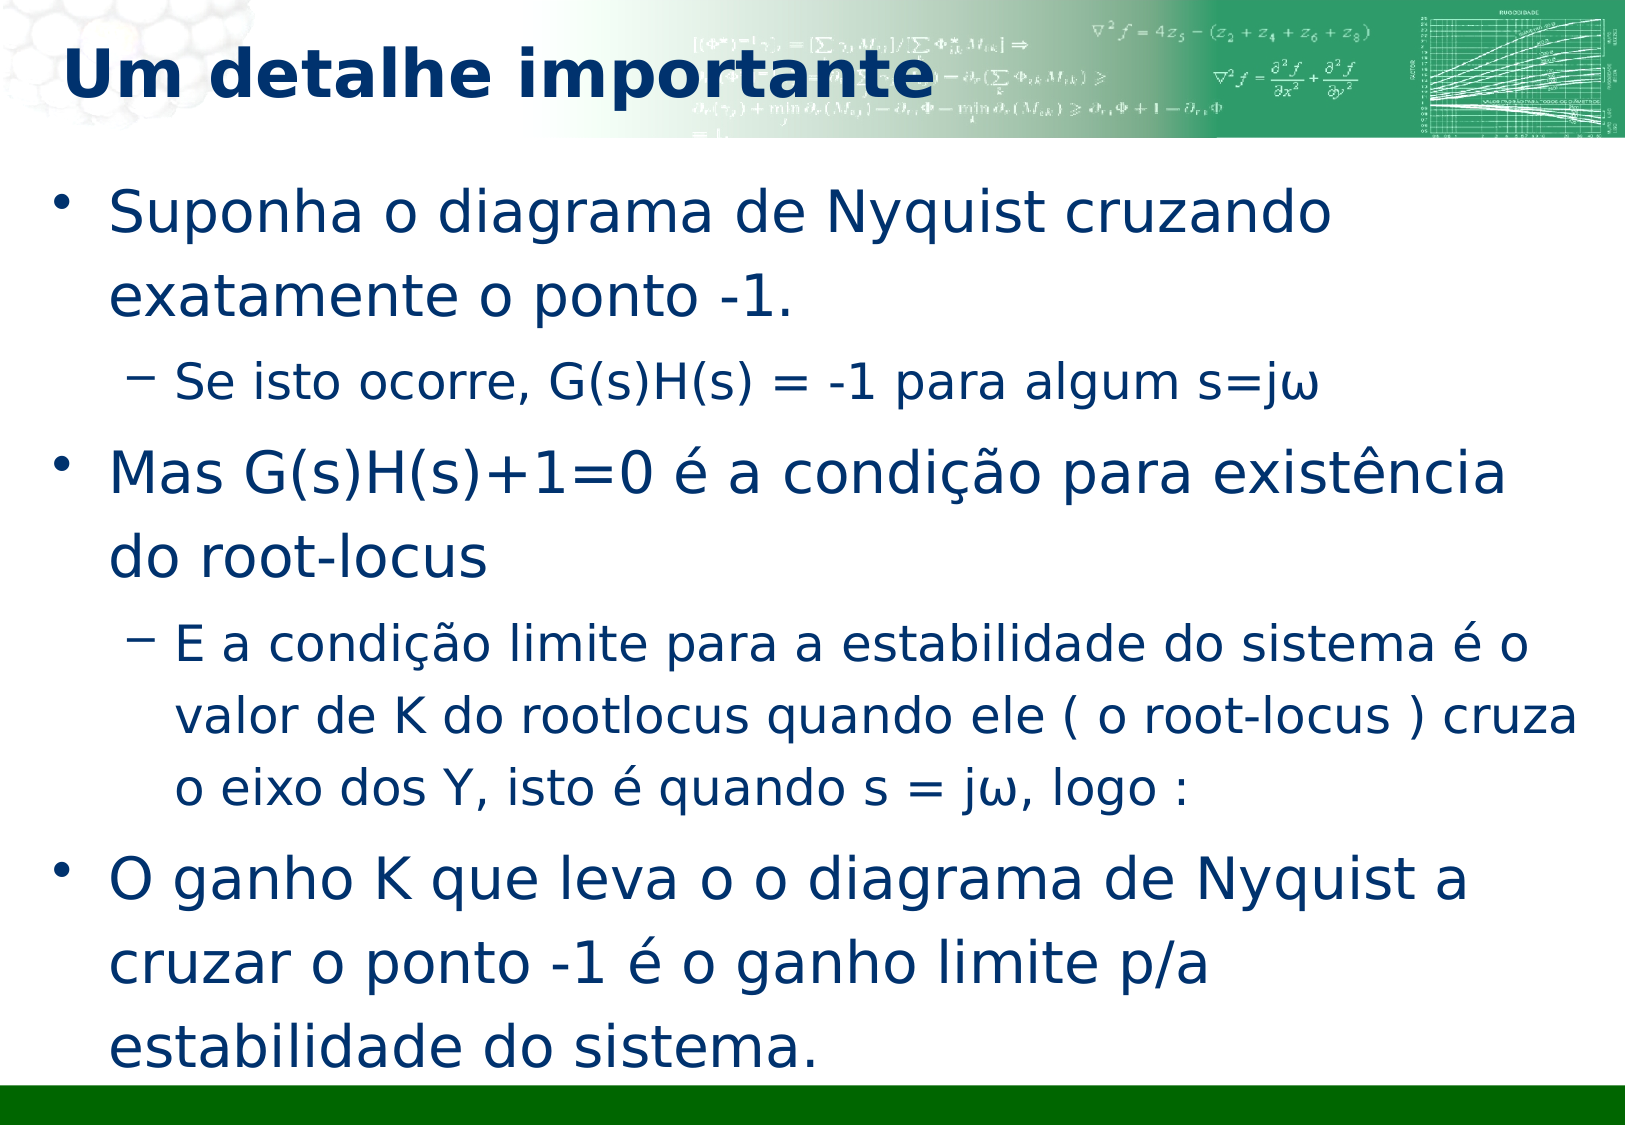

# Um detalhe importante
Suponha o diagrama de Nyquist cruzando exatamente o ponto -1.
Se isto ocorre, G(s)H(s) = -1 para algum s=jω
Mas G(s)H(s)+1=0 é a condição para existência do root-locus
E a condição limite para a estabilidade do sistema é o valor de K do rootlocus quando ele ( o root-locus ) cruza o eixo dos Y, isto é quando s = jω, logo :
O ganho K que leva o o diagrama de Nyquist a cruzar o ponto -1 é o ganho limite p/a estabilidade do sistema.